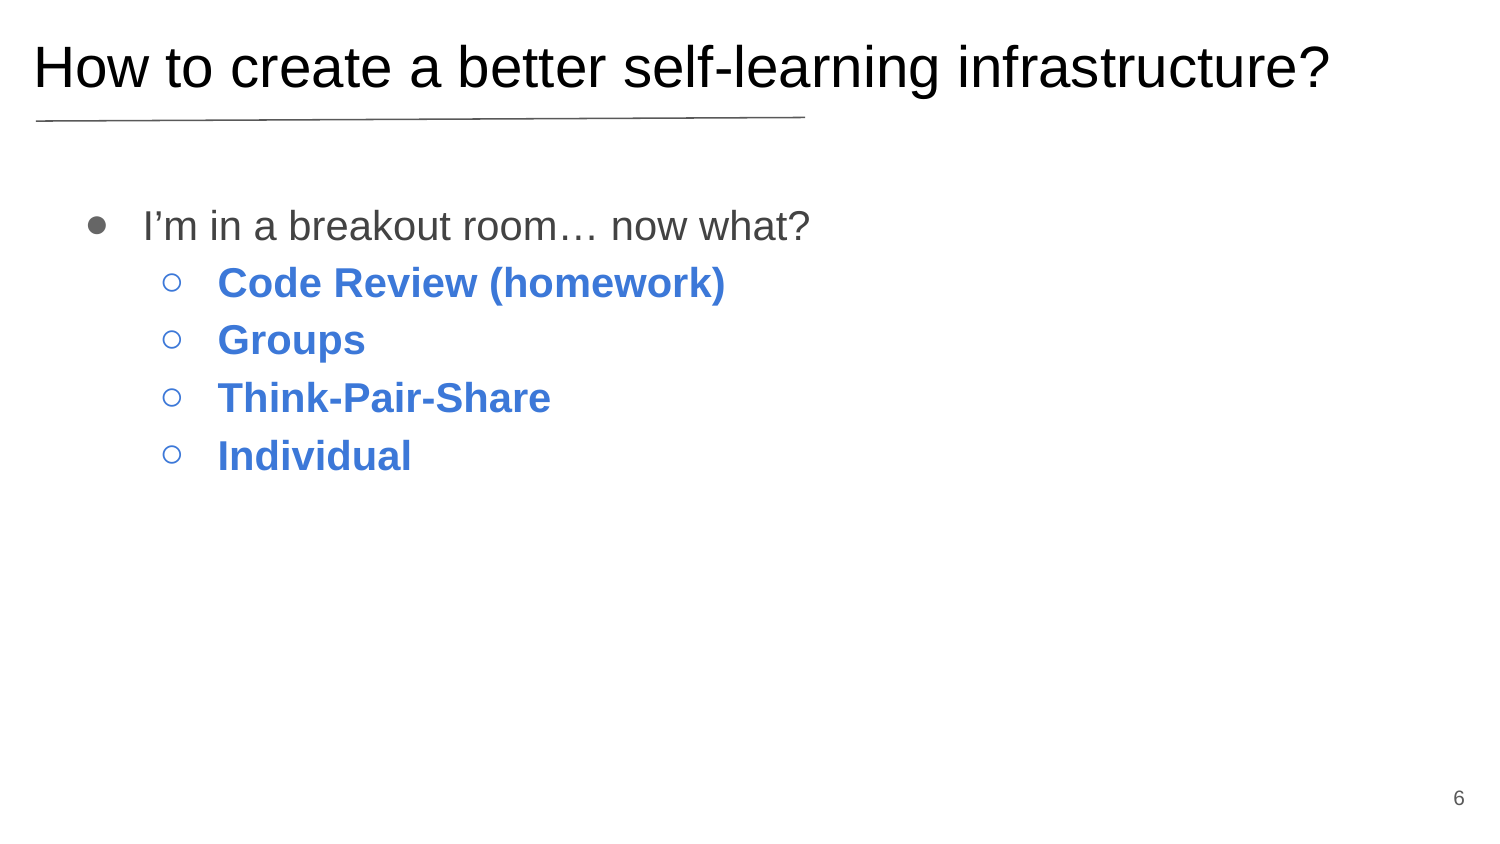

How to create a better self-learning infrastructure?
I’m in a breakout room… now what?
Code Review (homework)
Groups
Think-Pair-Share
Individual
6